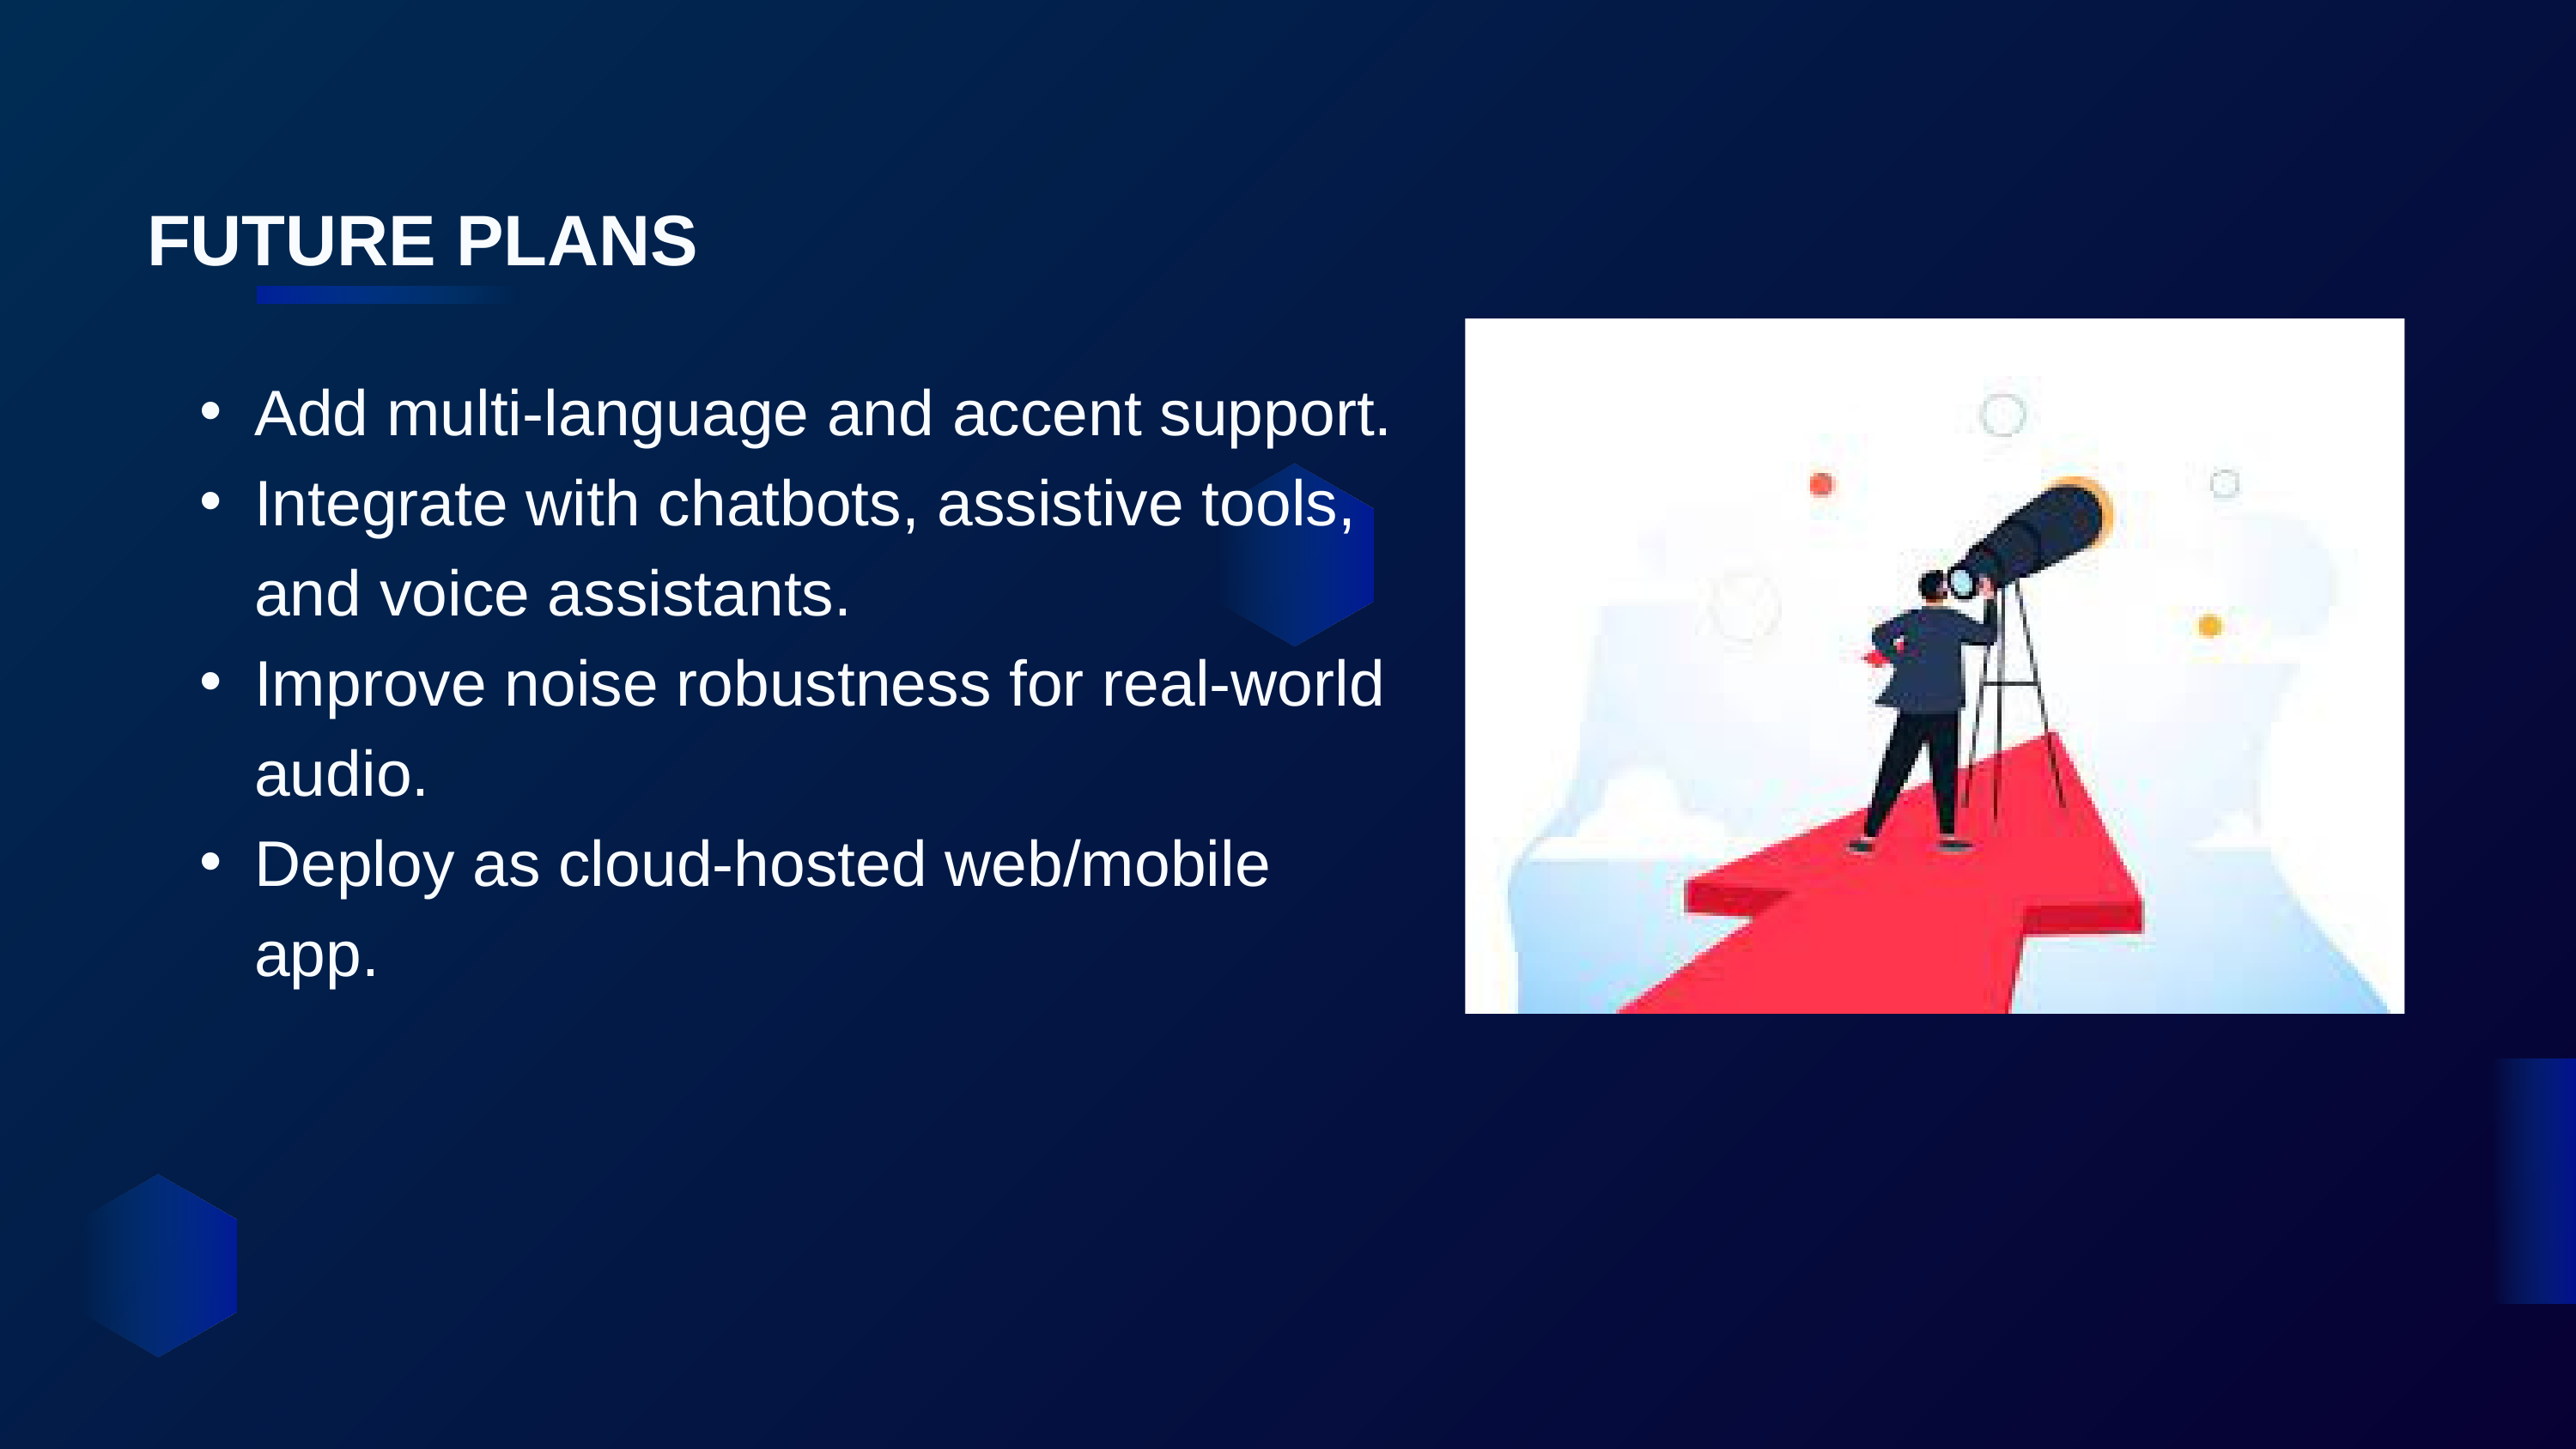

FUTURE PLANS

Add multi-language and accent support.
Integrate with chatbots, assistive tools, and voice assistants.
Improve noise robustness for real-world audio.
Deploy as cloud-hosted web/mobile app.